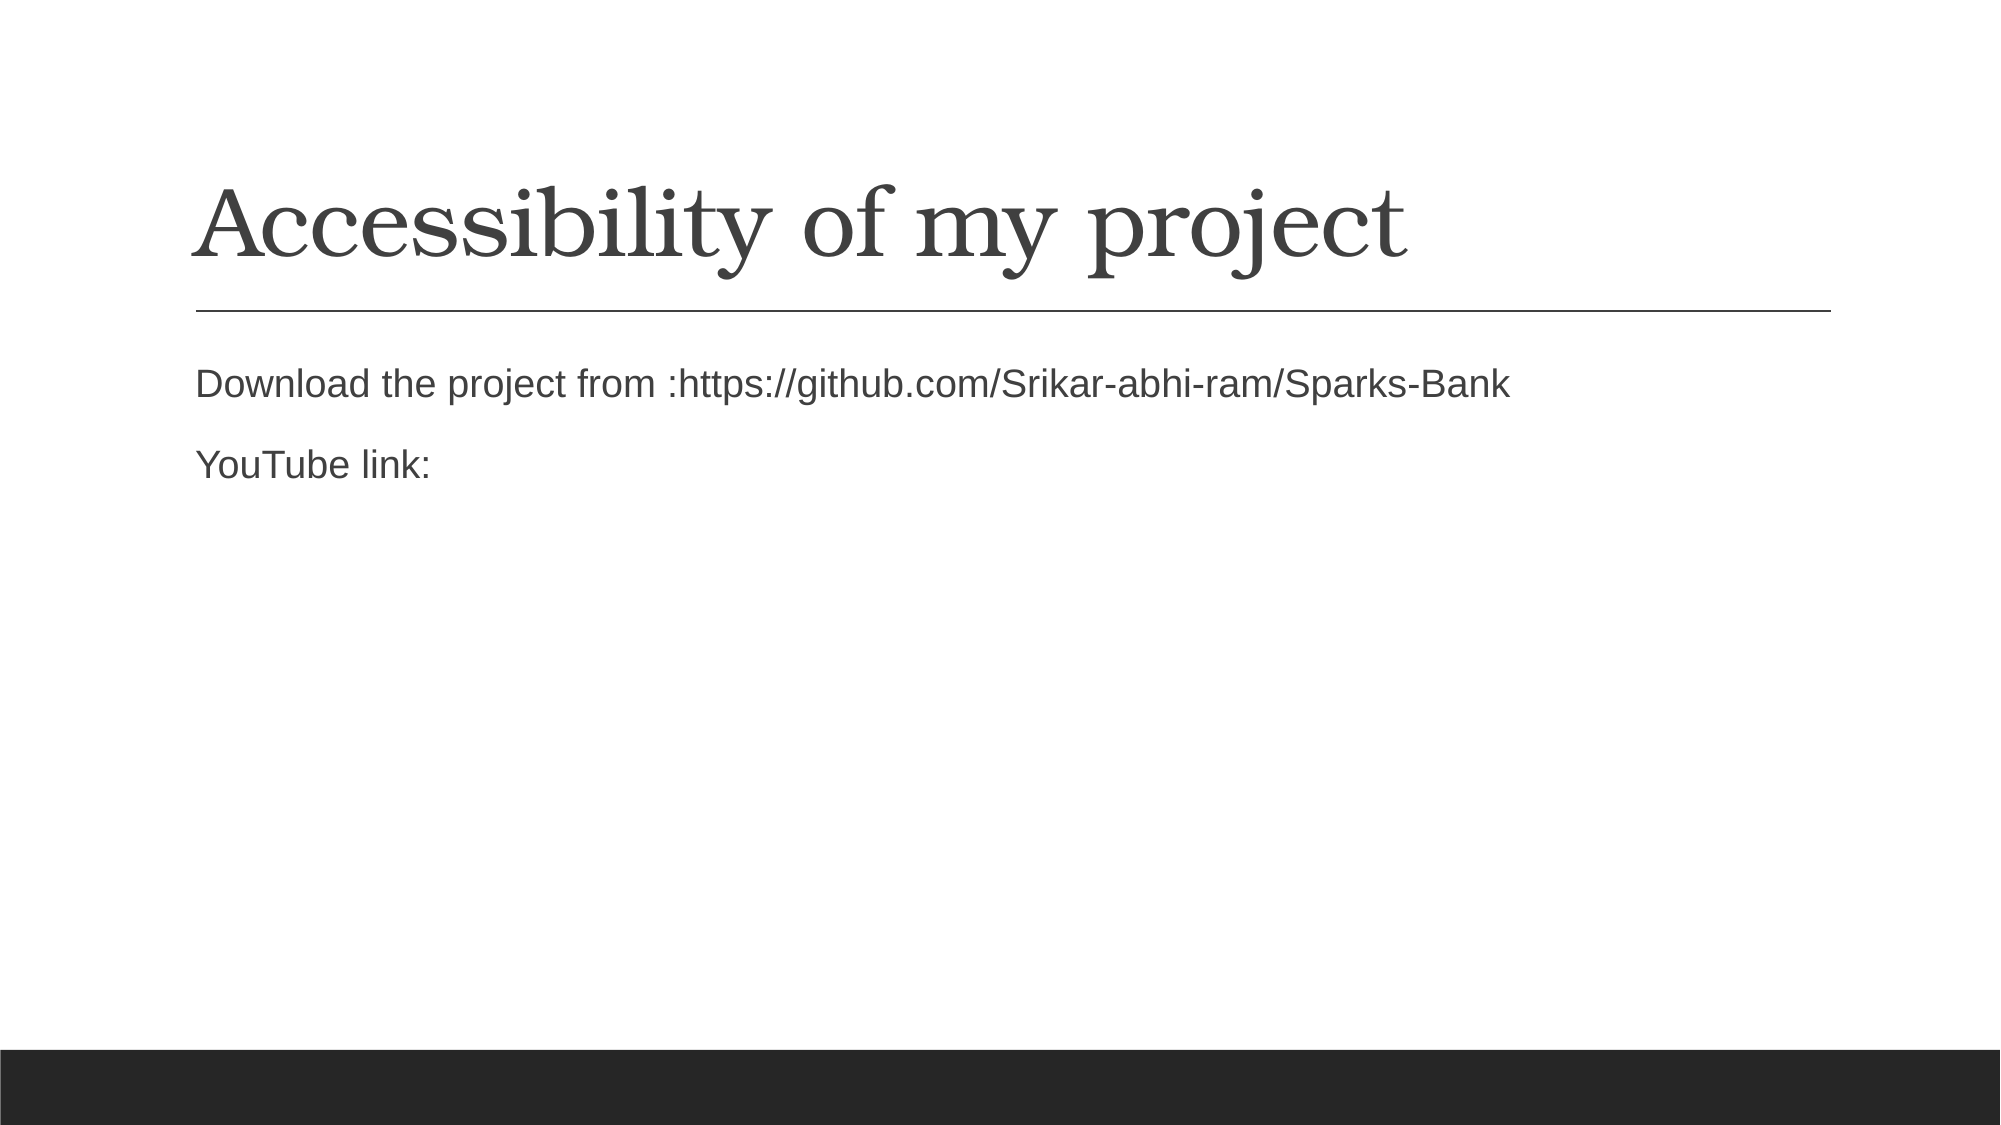

# Accessibility of my project
Download the project from :https://github.com/Srikar-abhi-ram/Sparks-Bank
YouTube link: